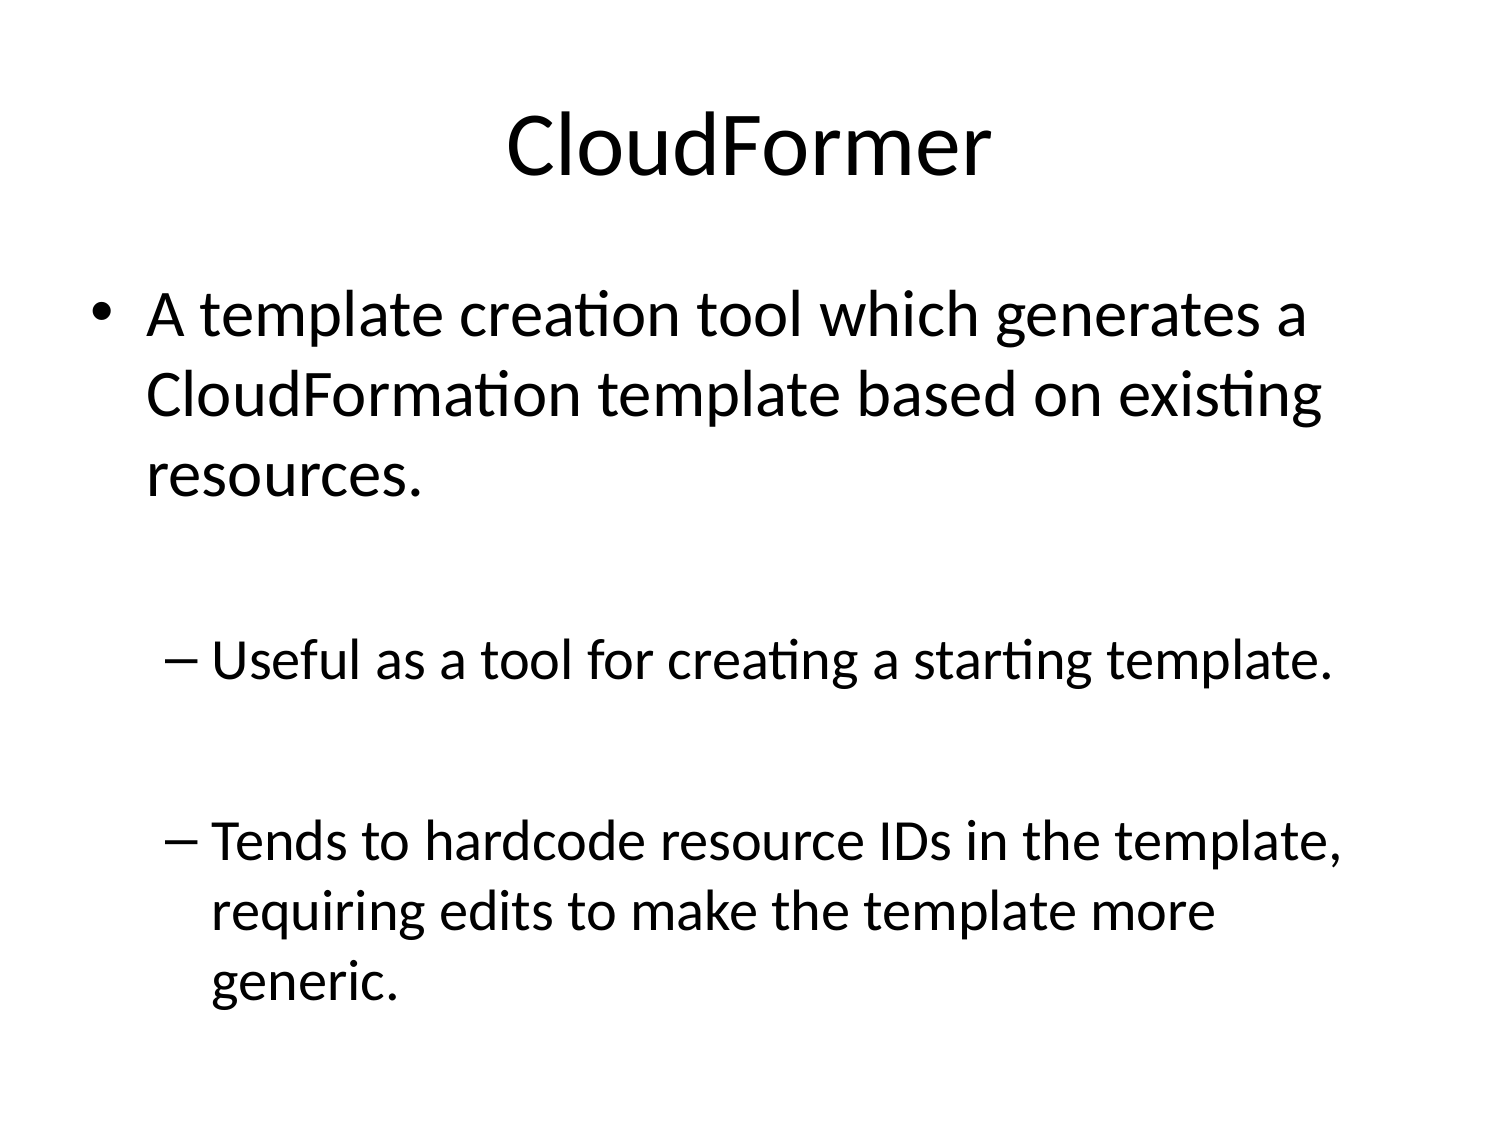

# CloudFormer
A template creation tool which generates a CloudFormation template based on existing resources.

Useful as a tool for creating a starting template.

Tends to hardcode resource IDs in the template, requiring edits to make the template more generic.